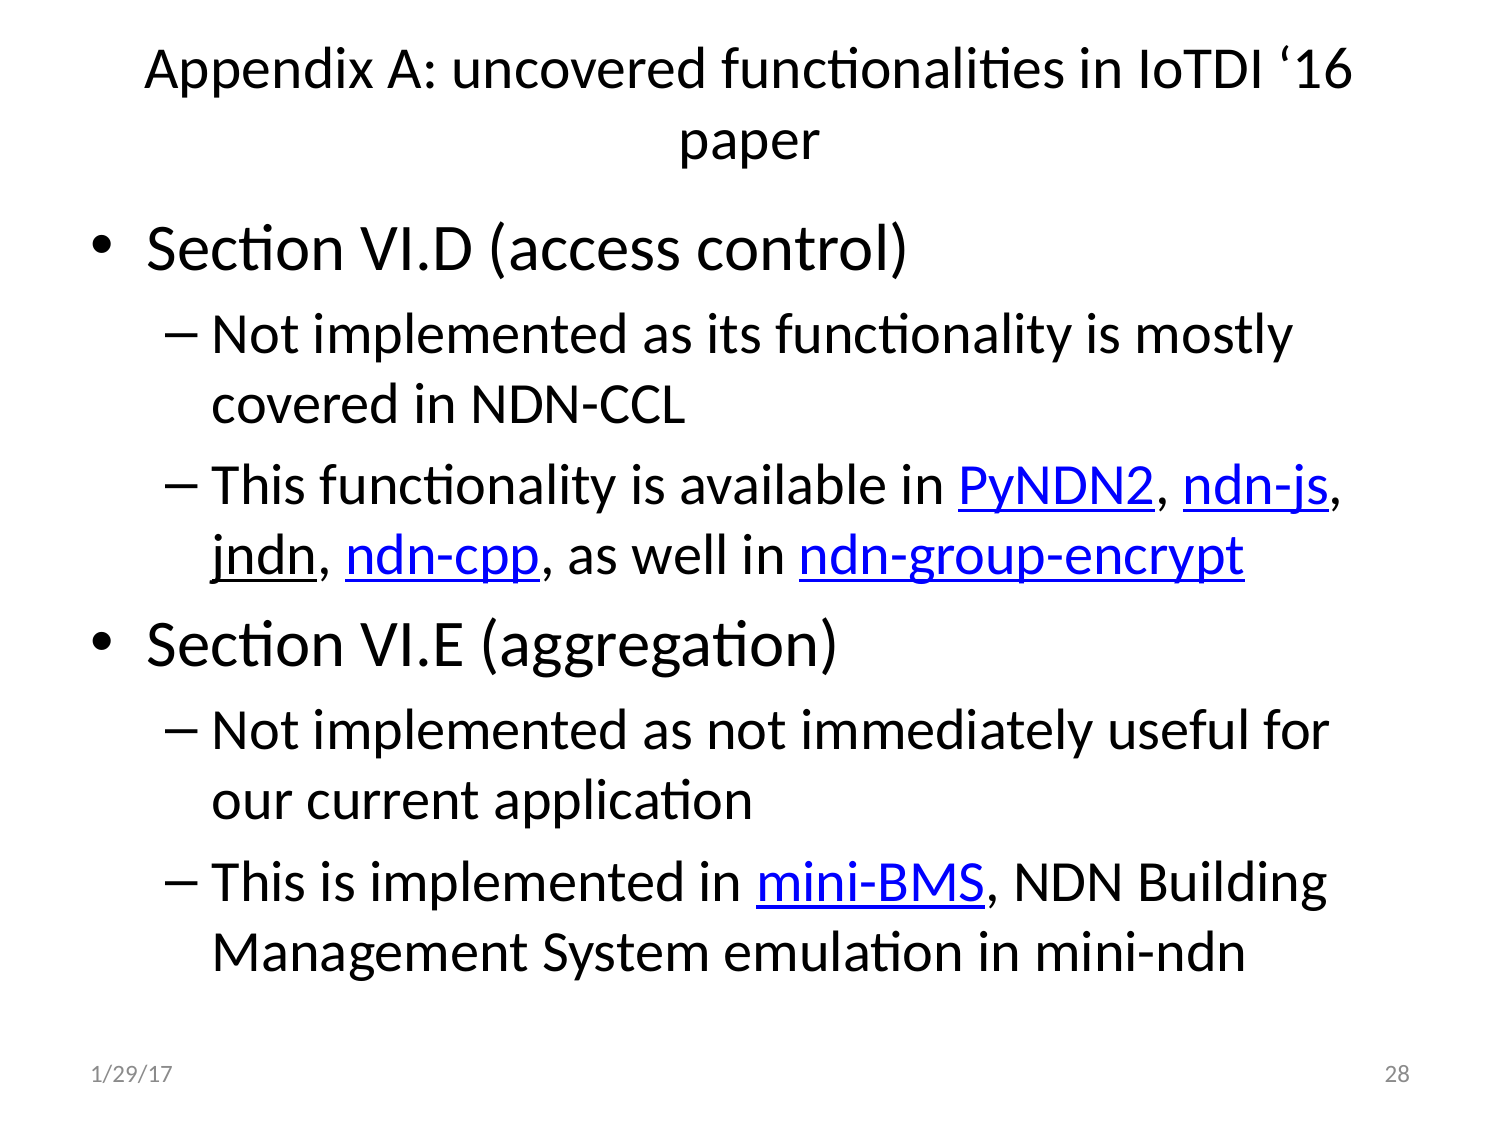

# Appendix A: uncovered functionalities in IoTDI ‘16 paper
Section VI.D (access control)
Not implemented as its functionality is mostly covered in NDN-CCL
This functionality is available in PyNDN2, ndn-js, jndn, ndn-cpp, as well in ndn-group-encrypt
Section VI.E (aggregation)
Not implemented as not immediately useful for our current application
This is implemented in mini-BMS, NDN Building Management System emulation in mini-ndn
1/29/17
28